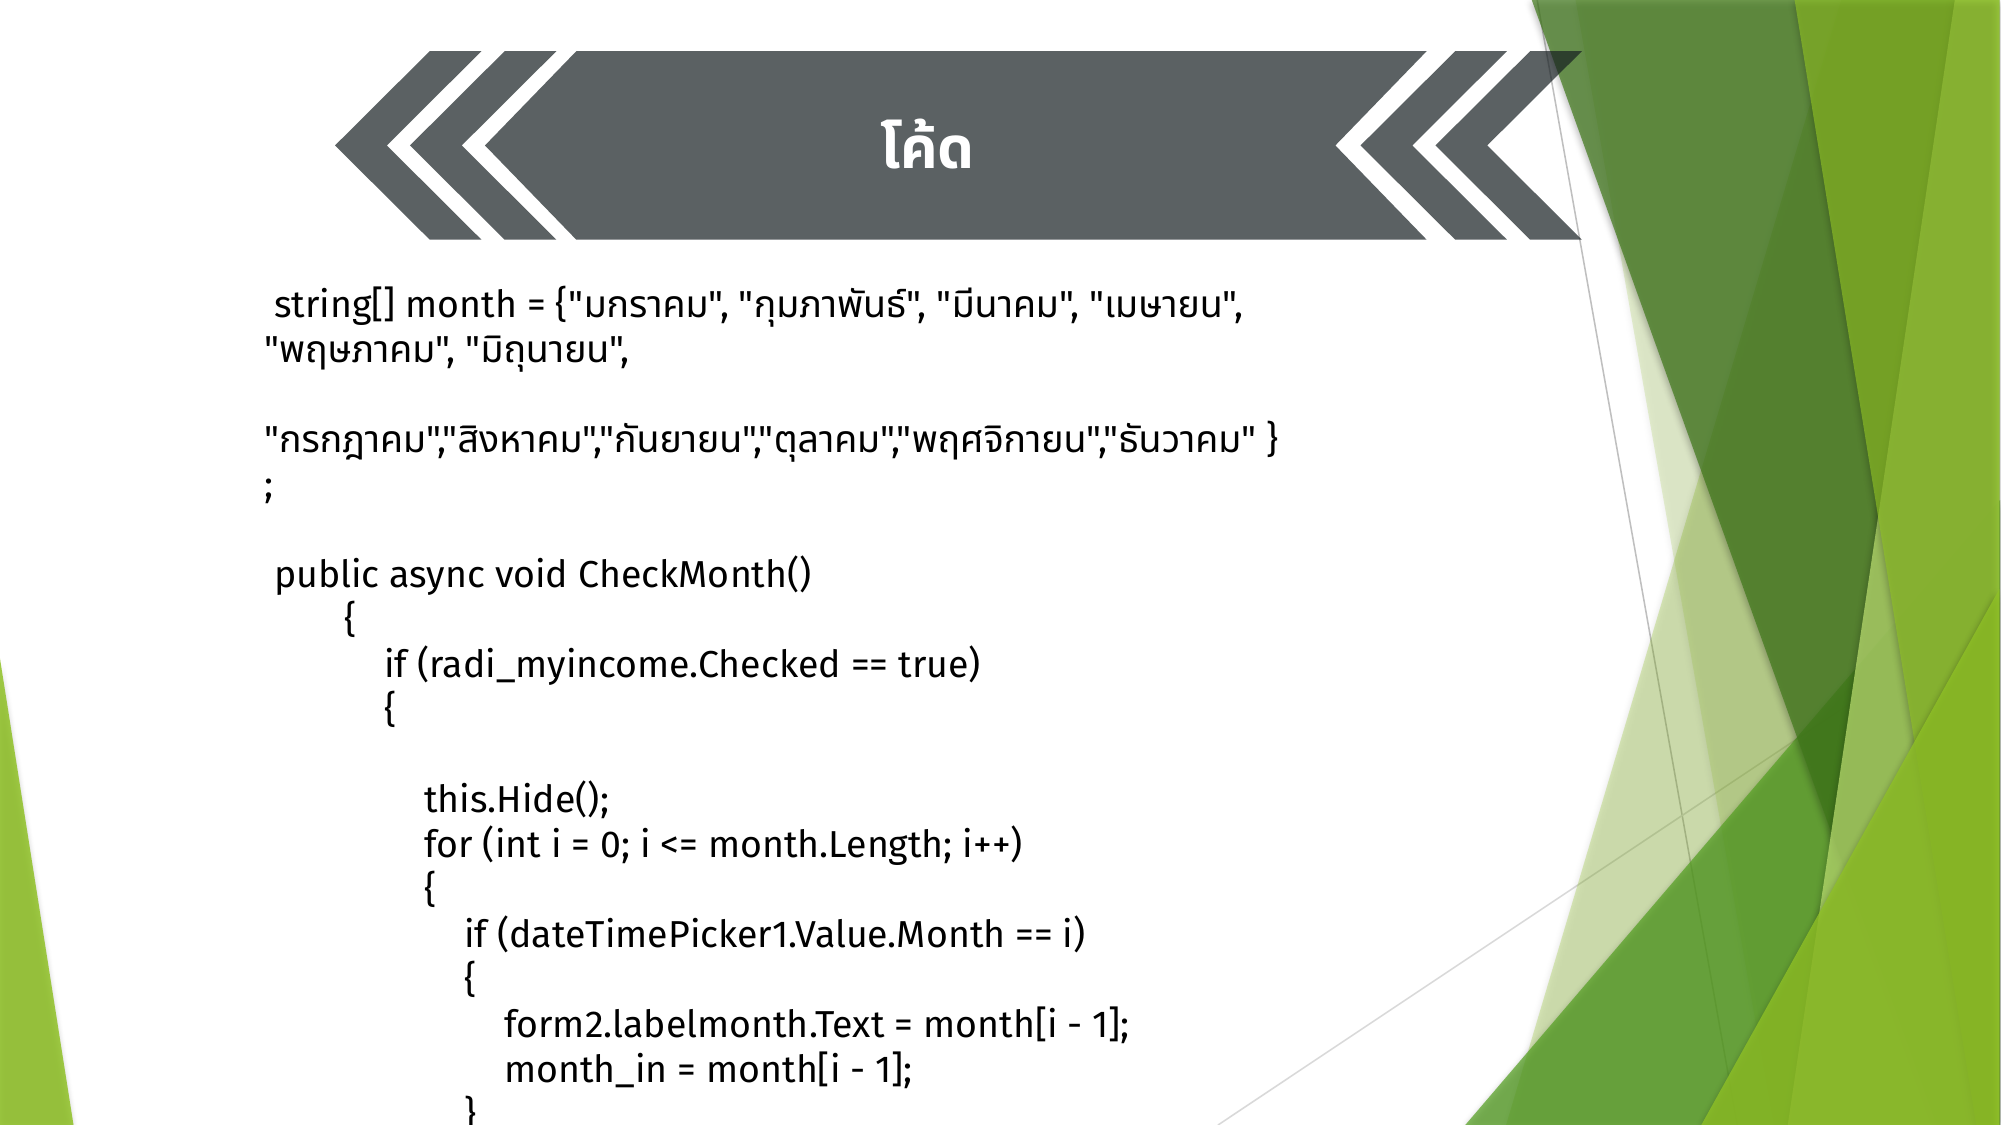

โค้ด
 string[] month = {"มกราคม", "กุมภาพันธ์", "มีนาคม", "เมษายน", "พฤษภาคม", "มิถุนายน",
            "กรกฎาคม","สิงหาคม","กันยายน","ตุลาคม","พฤศจิกายน","ธันวาคม" };

 public async void CheckMonth()
        {
            if (radi_myincome.Checked == true)
            {

                this.Hide();
                for (int i = 0; i <= month.Length; i++)
                {
                    if (dateTimePicker1.Value.Month == i)
                    {
                        form2.labelmonth.Text = month[i - 1];
                        month_in = month[i - 1];
                    }
                }